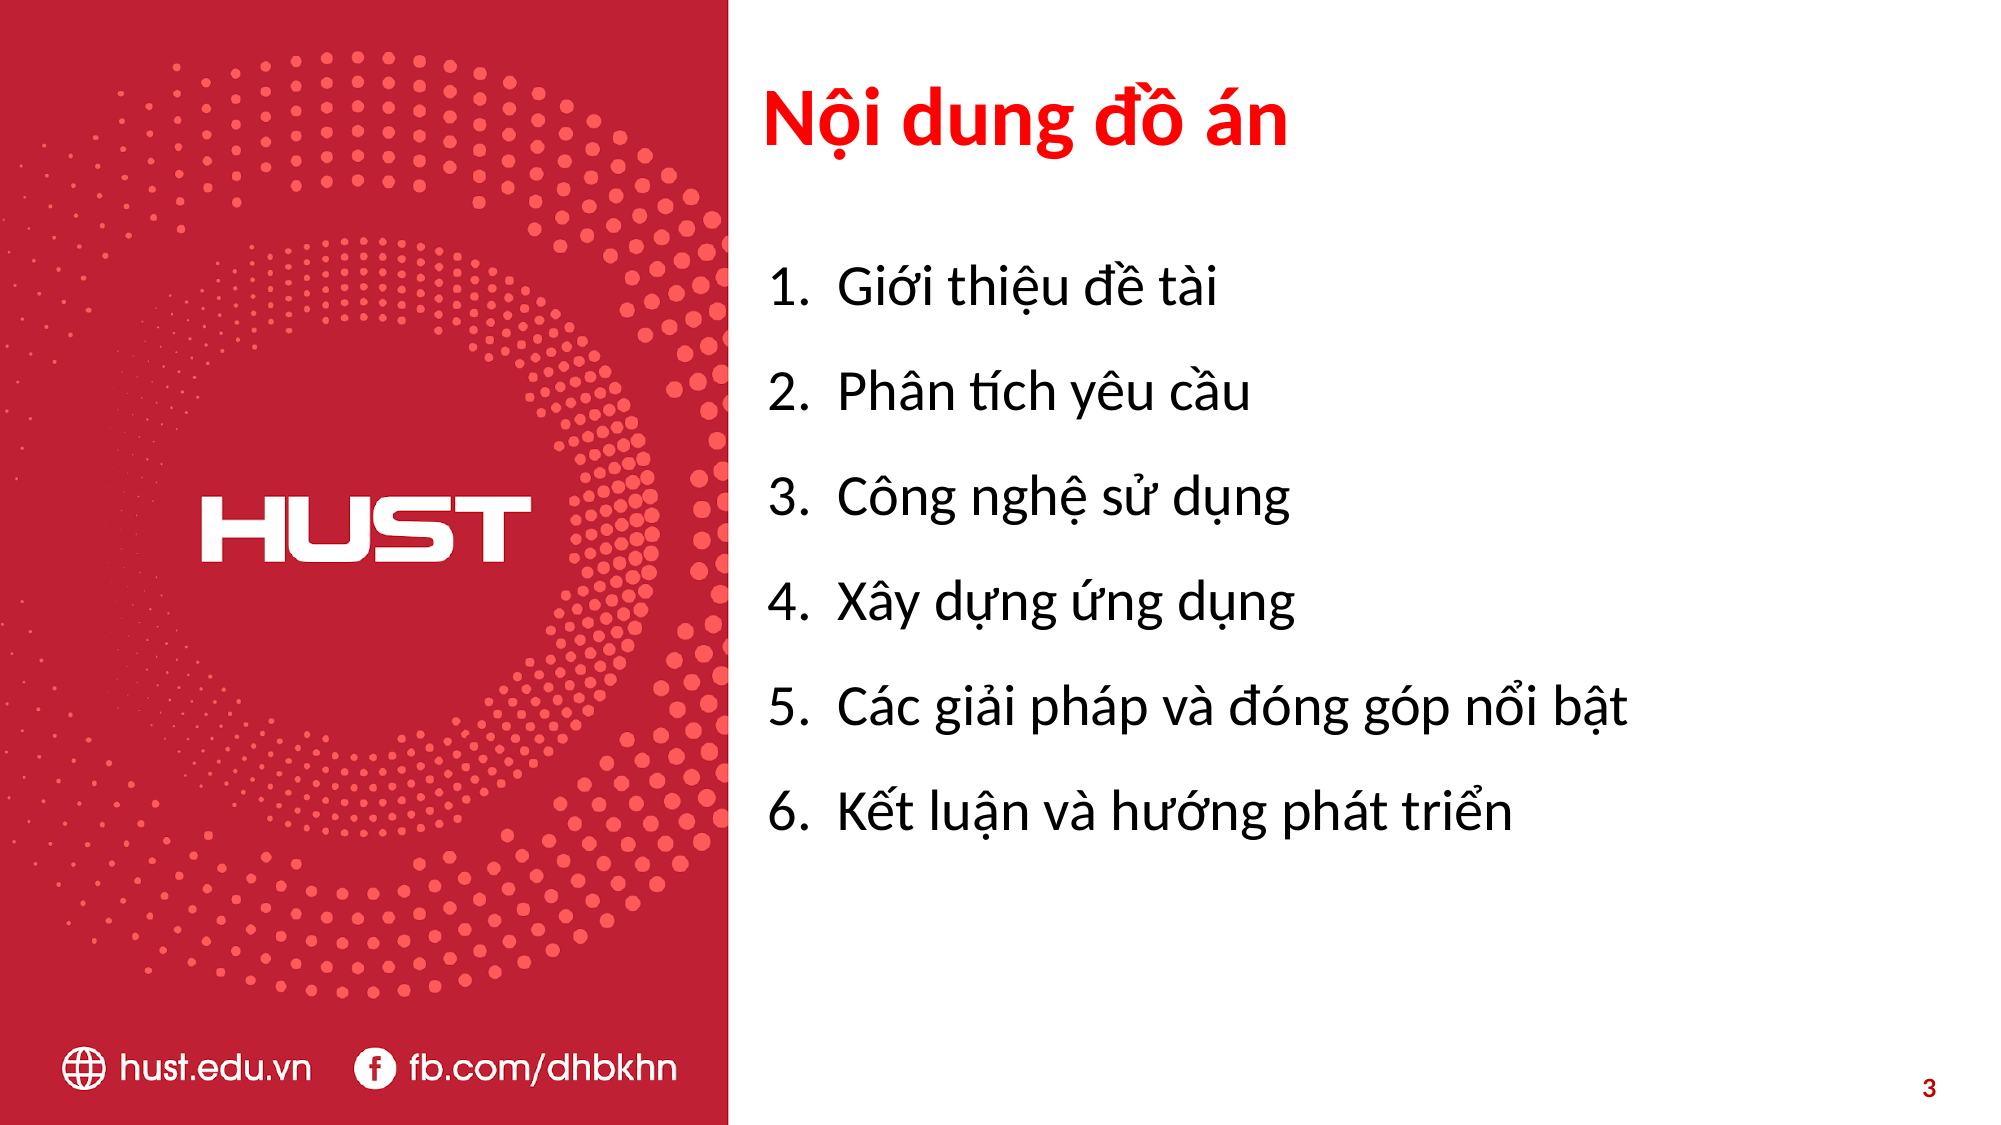

# Nội dung đồ án
Giới thiệu đề tài
Phân tích yêu cầu
Công nghệ sử dụng
Xây dựng ứng dụng
Các giải pháp và đóng góp nổi bật
Kết luận và hướng phát triển
3